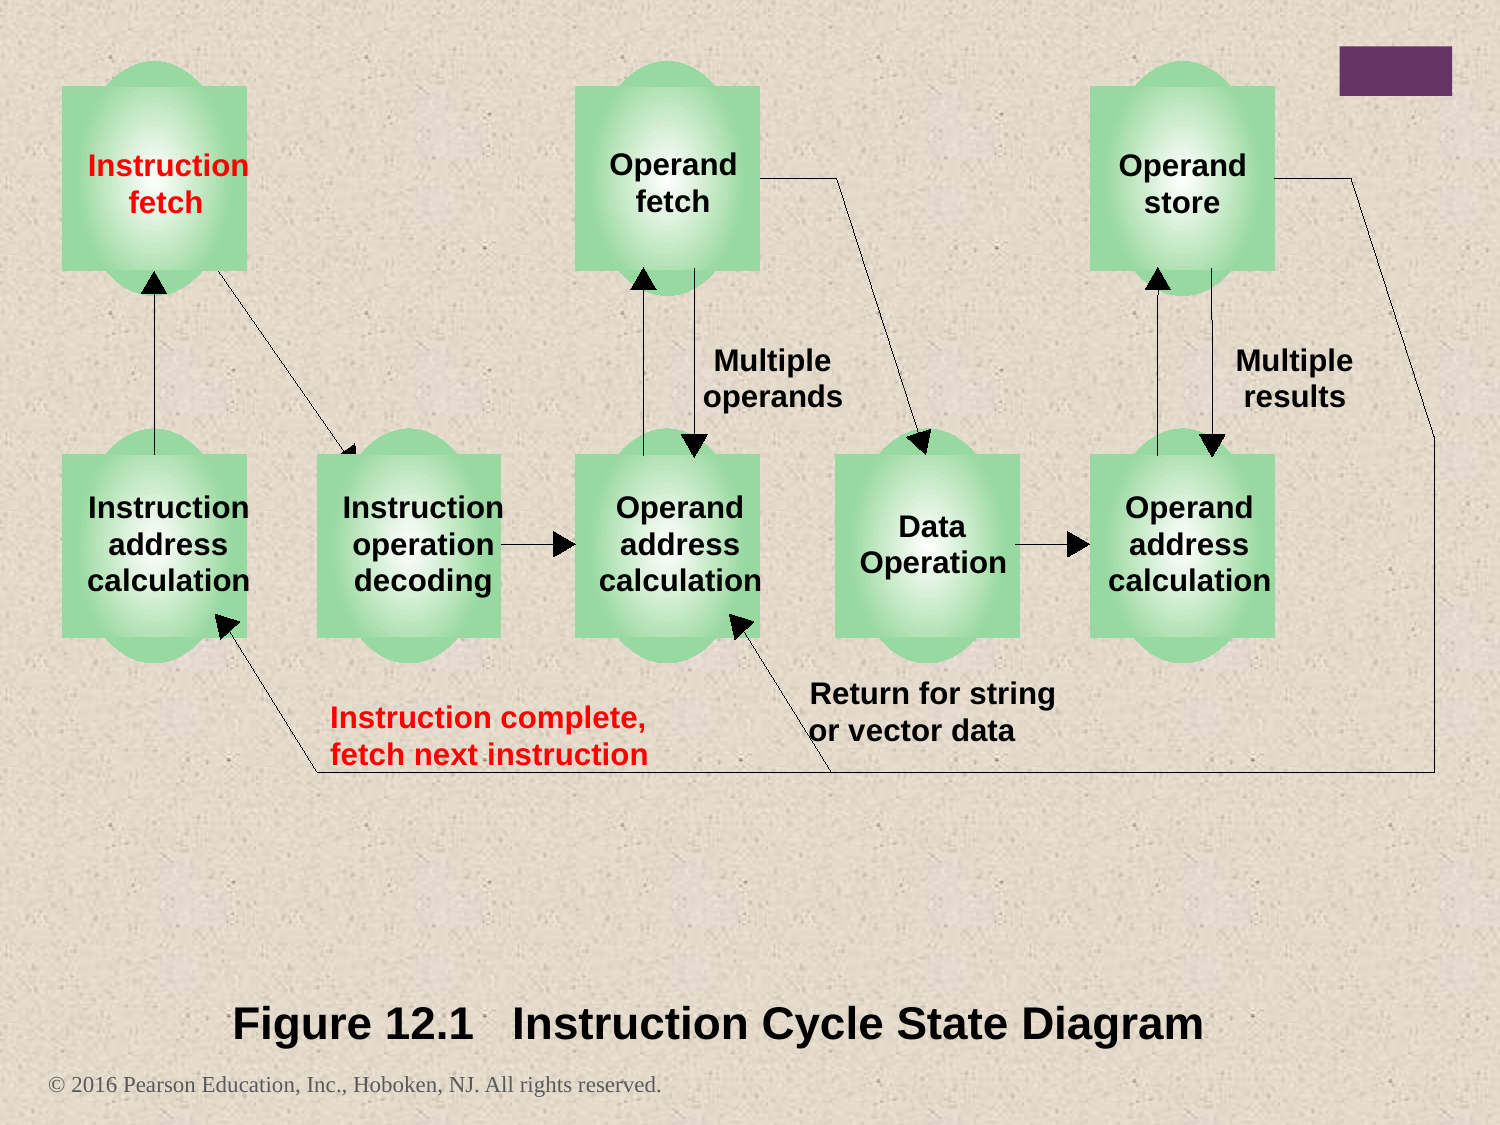

Instruction

fetch
Multiple
operands

Instruction

Instruction

Operand

Operand

Data

address
operation
address
address

Operation

calculation
decoding
calculation
calculation
Return for string
Instruction complete,
or vector data
fetch next instruction
Operand
Operand

fetch
store

Multiple
results

Figure 12.1   Instruction Cycle State Diagram

© 2016 Pearson Education, Inc., Hoboken, NJ. All rights reserved.